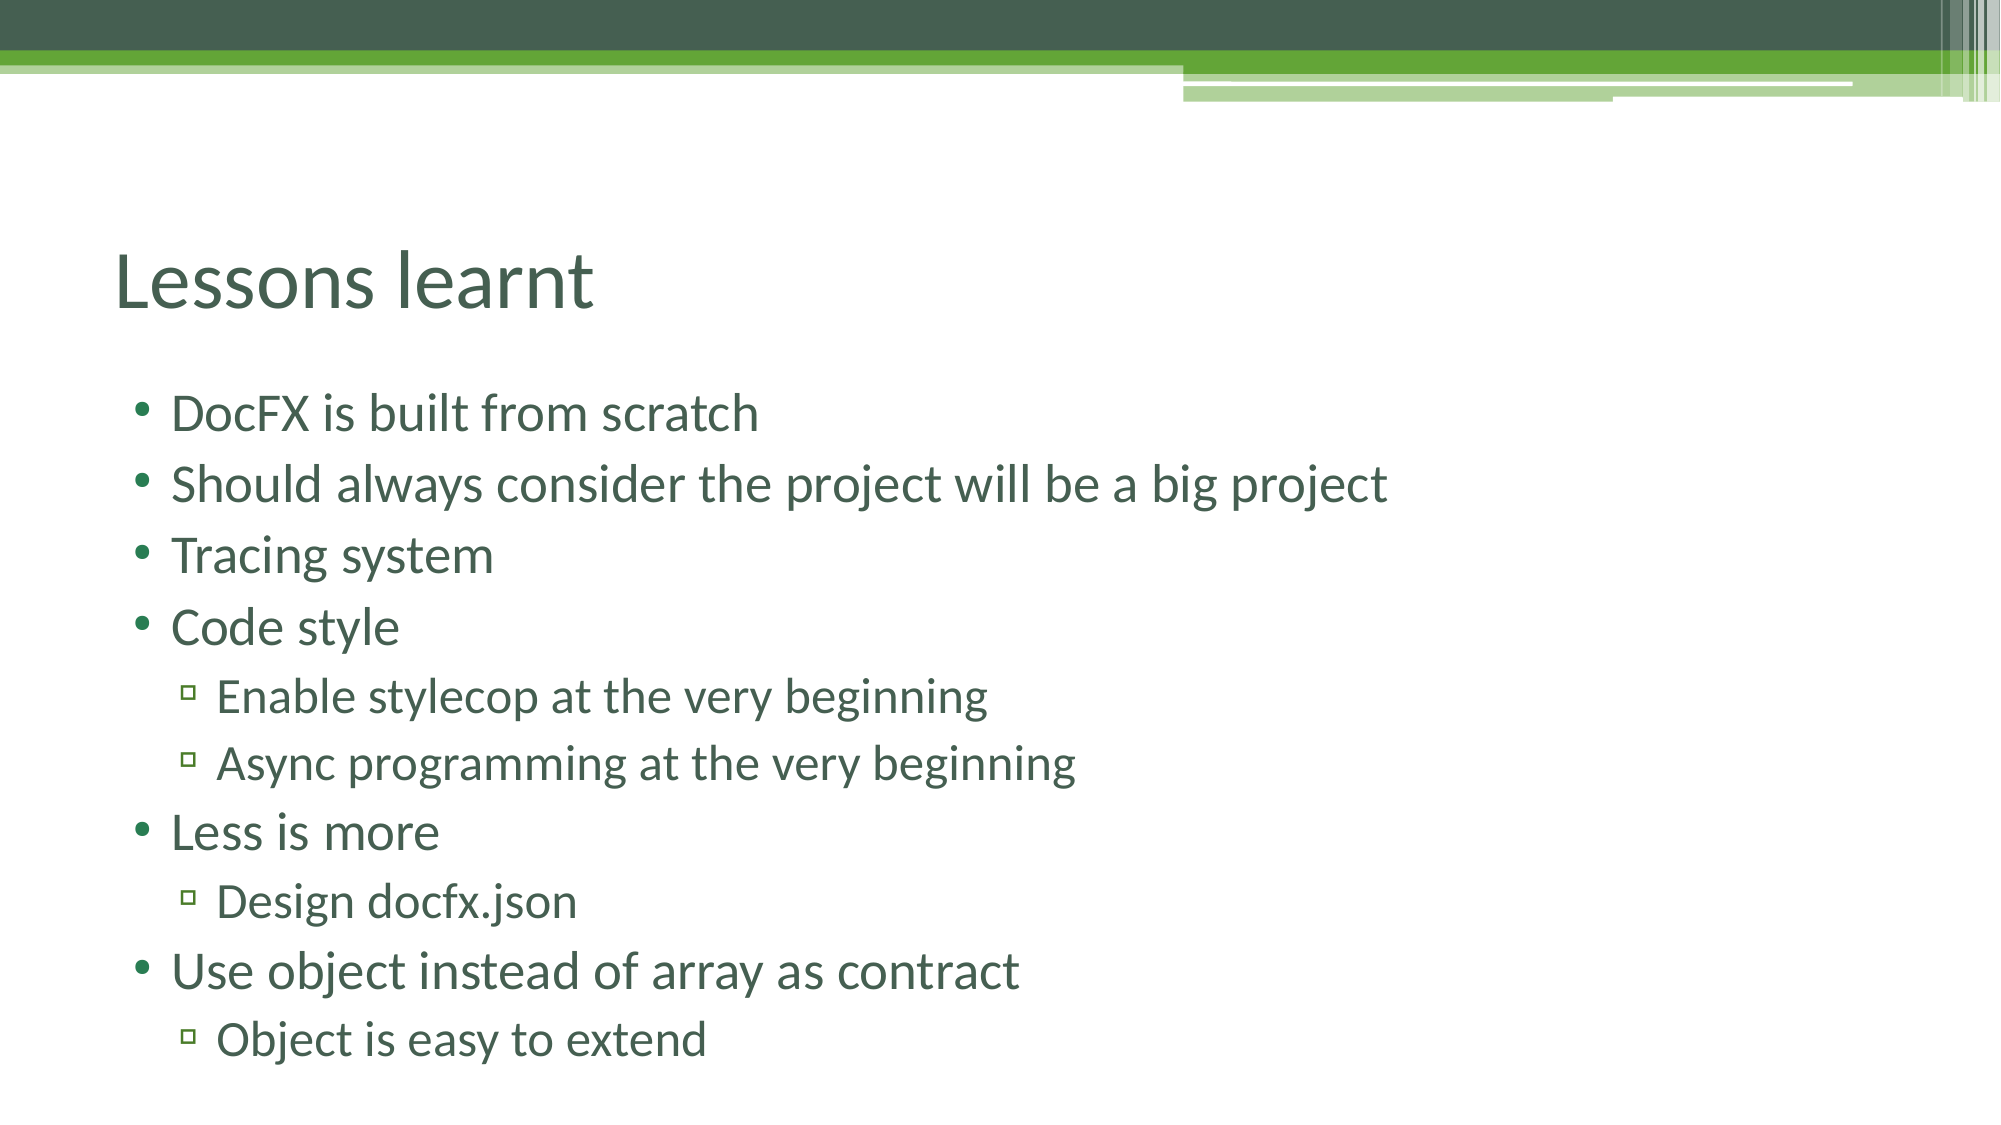

# Lessons learnt
DocFX is built from scratch
Should always consider the project will be a big project
Tracing system
Code style
Enable stylecop at the very beginning
Async programming at the very beginning
Less is more
Design docfx.json
Use object instead of array as contract
Object is easy to extend